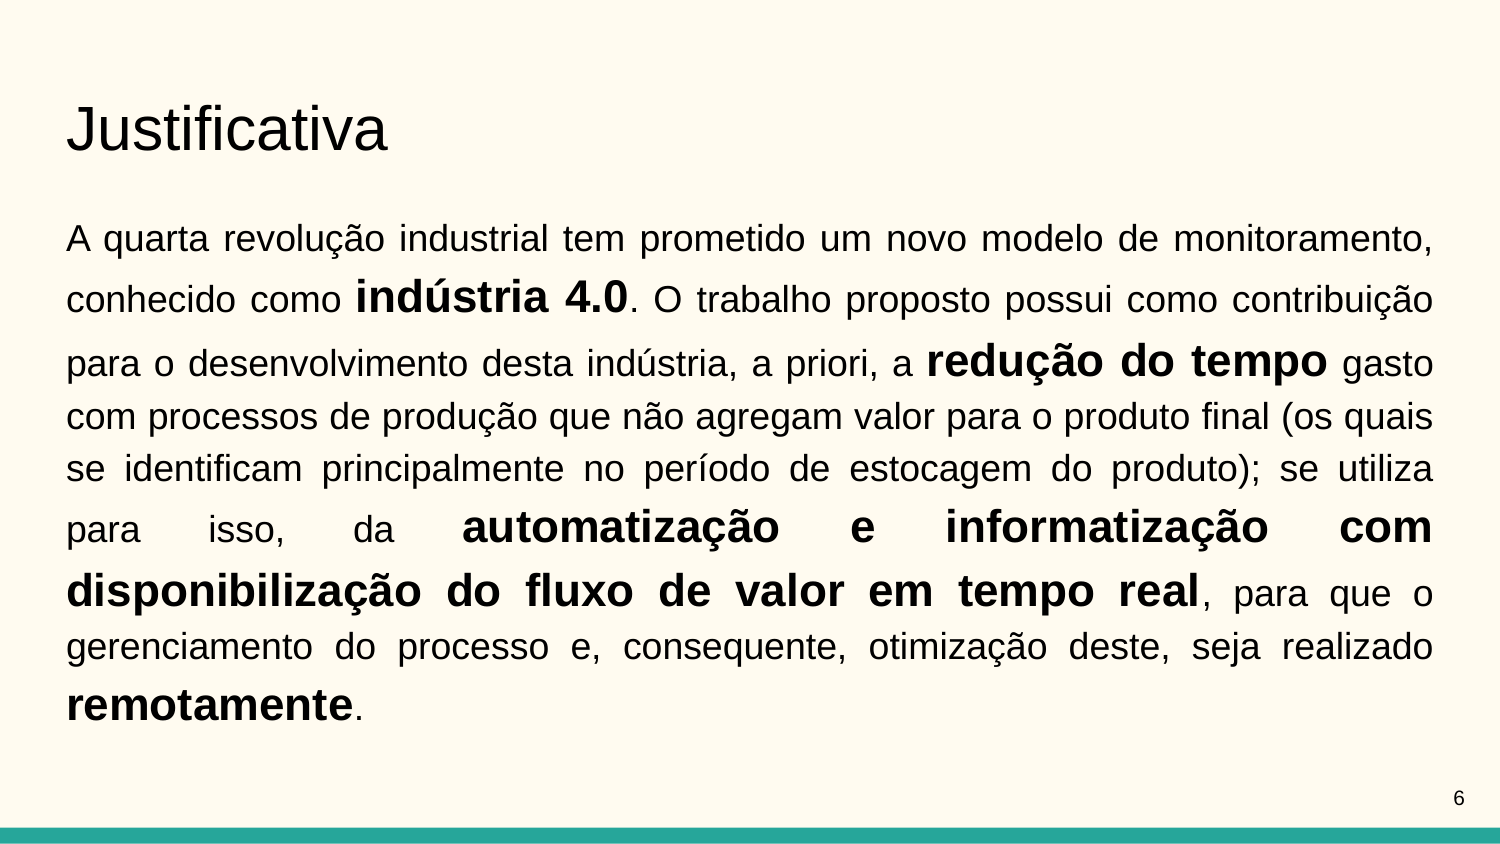

# Justificativa
A quarta revolução industrial tem prometido um novo modelo de monitoramento, conhecido como indústria 4.0. O trabalho proposto possui como contribuição para o desenvolvimento desta indústria, a priori, a redução do tempo gasto com processos de produção que não agregam valor para o produto final (os quais se identificam principalmente no período de estocagem do produto); se utiliza para isso, da automatização e informatização com disponibilização do fluxo de valor em tempo real, para que o gerenciamento do processo e, consequente, otimização deste, seja realizado remotamente.
6